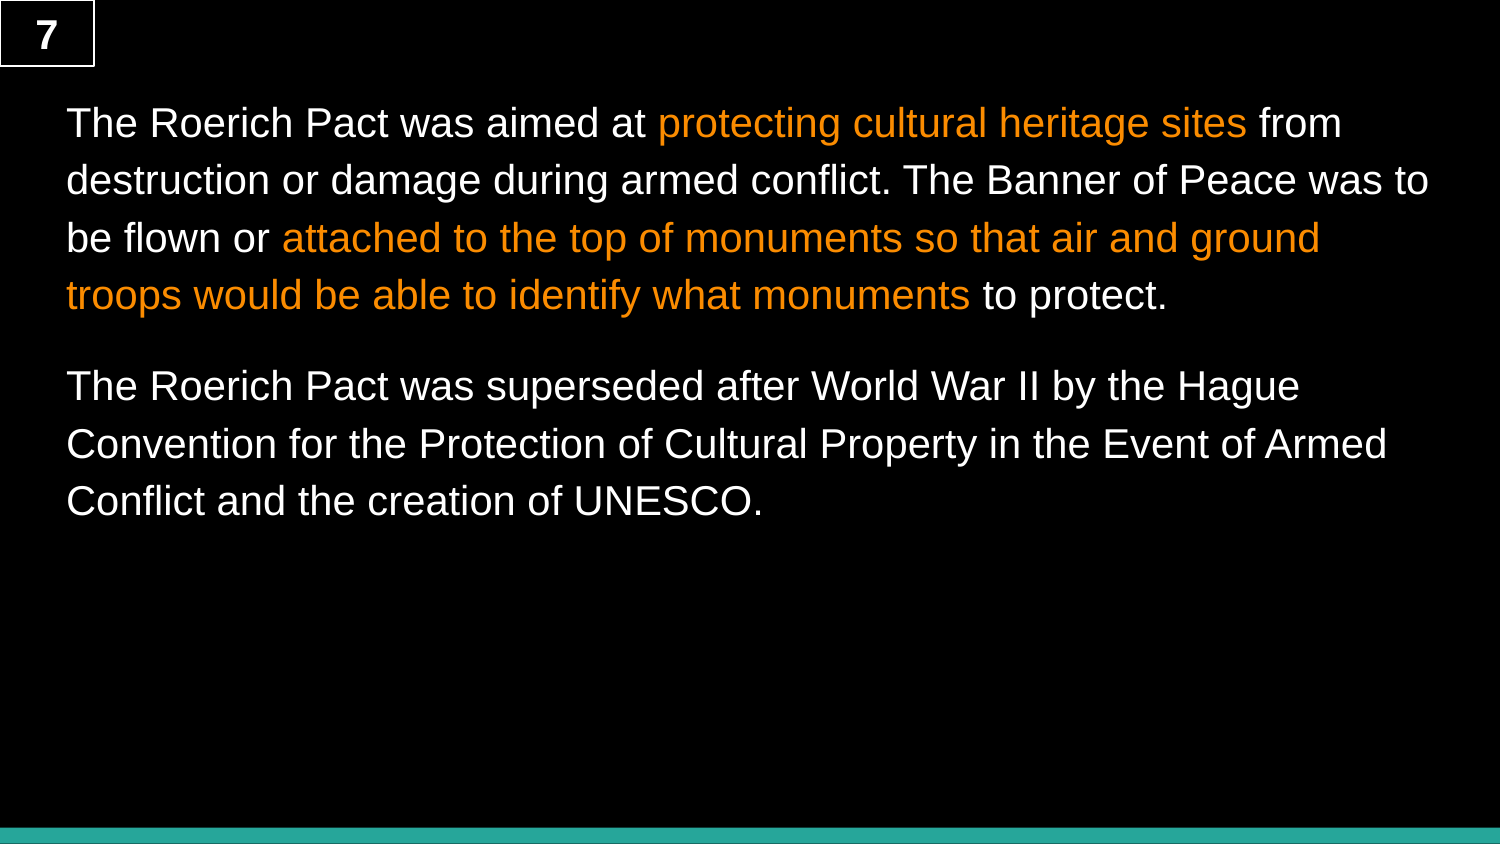

7
# The Roerich Pact was aimed at protecting cultural heritage sites from destruction or damage during armed conflict. The Banner of Peace was to be flown or attached to the top of monuments so that air and ground troops would be able to identify what monuments to protect.
The Roerich Pact was superseded after World War II by the Hague Convention for the Protection of Cultural Property in the Event of Armed Conflict and the creation of UNESCO.